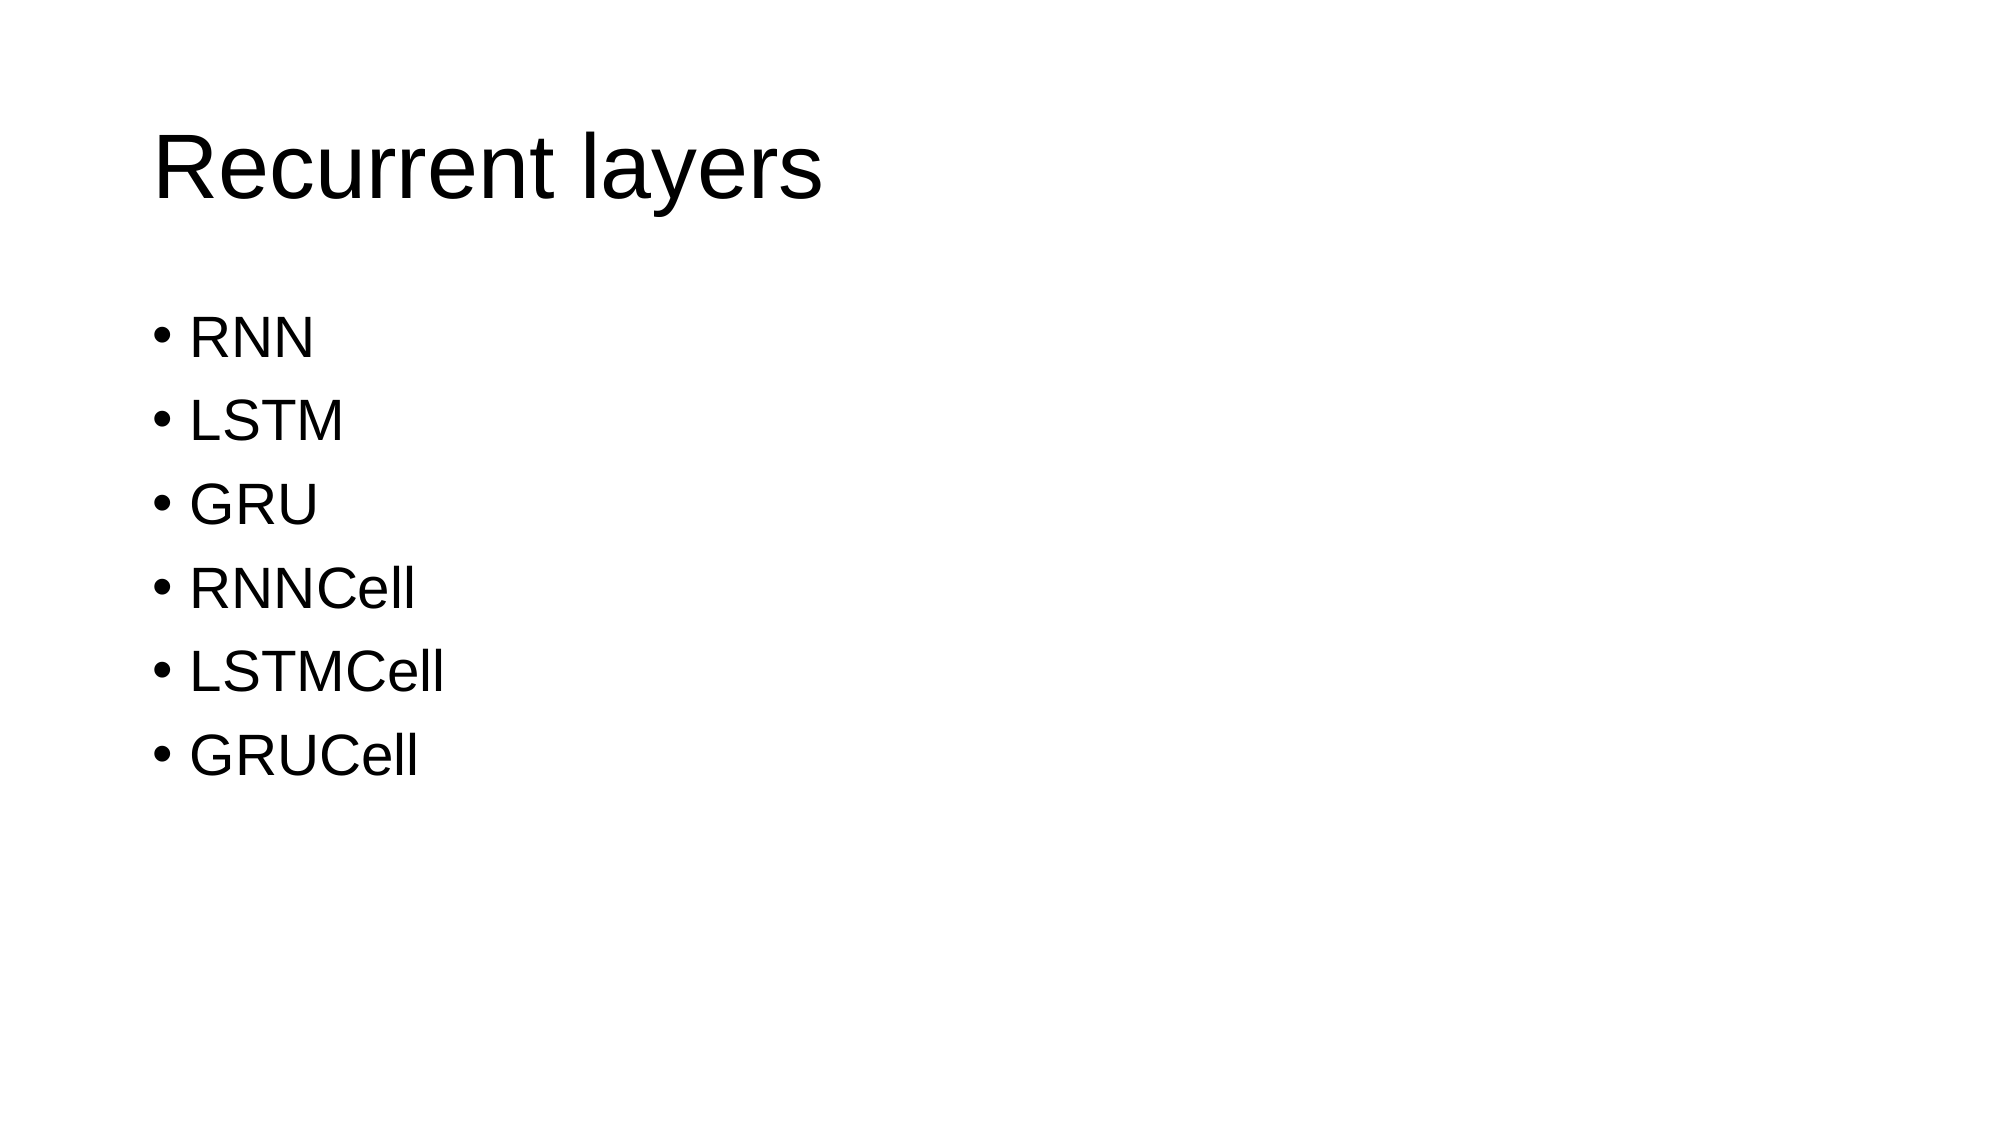

# Recurrent layers
RNN
LSTM
GRU
RNNCell
LSTMCell
GRUCell